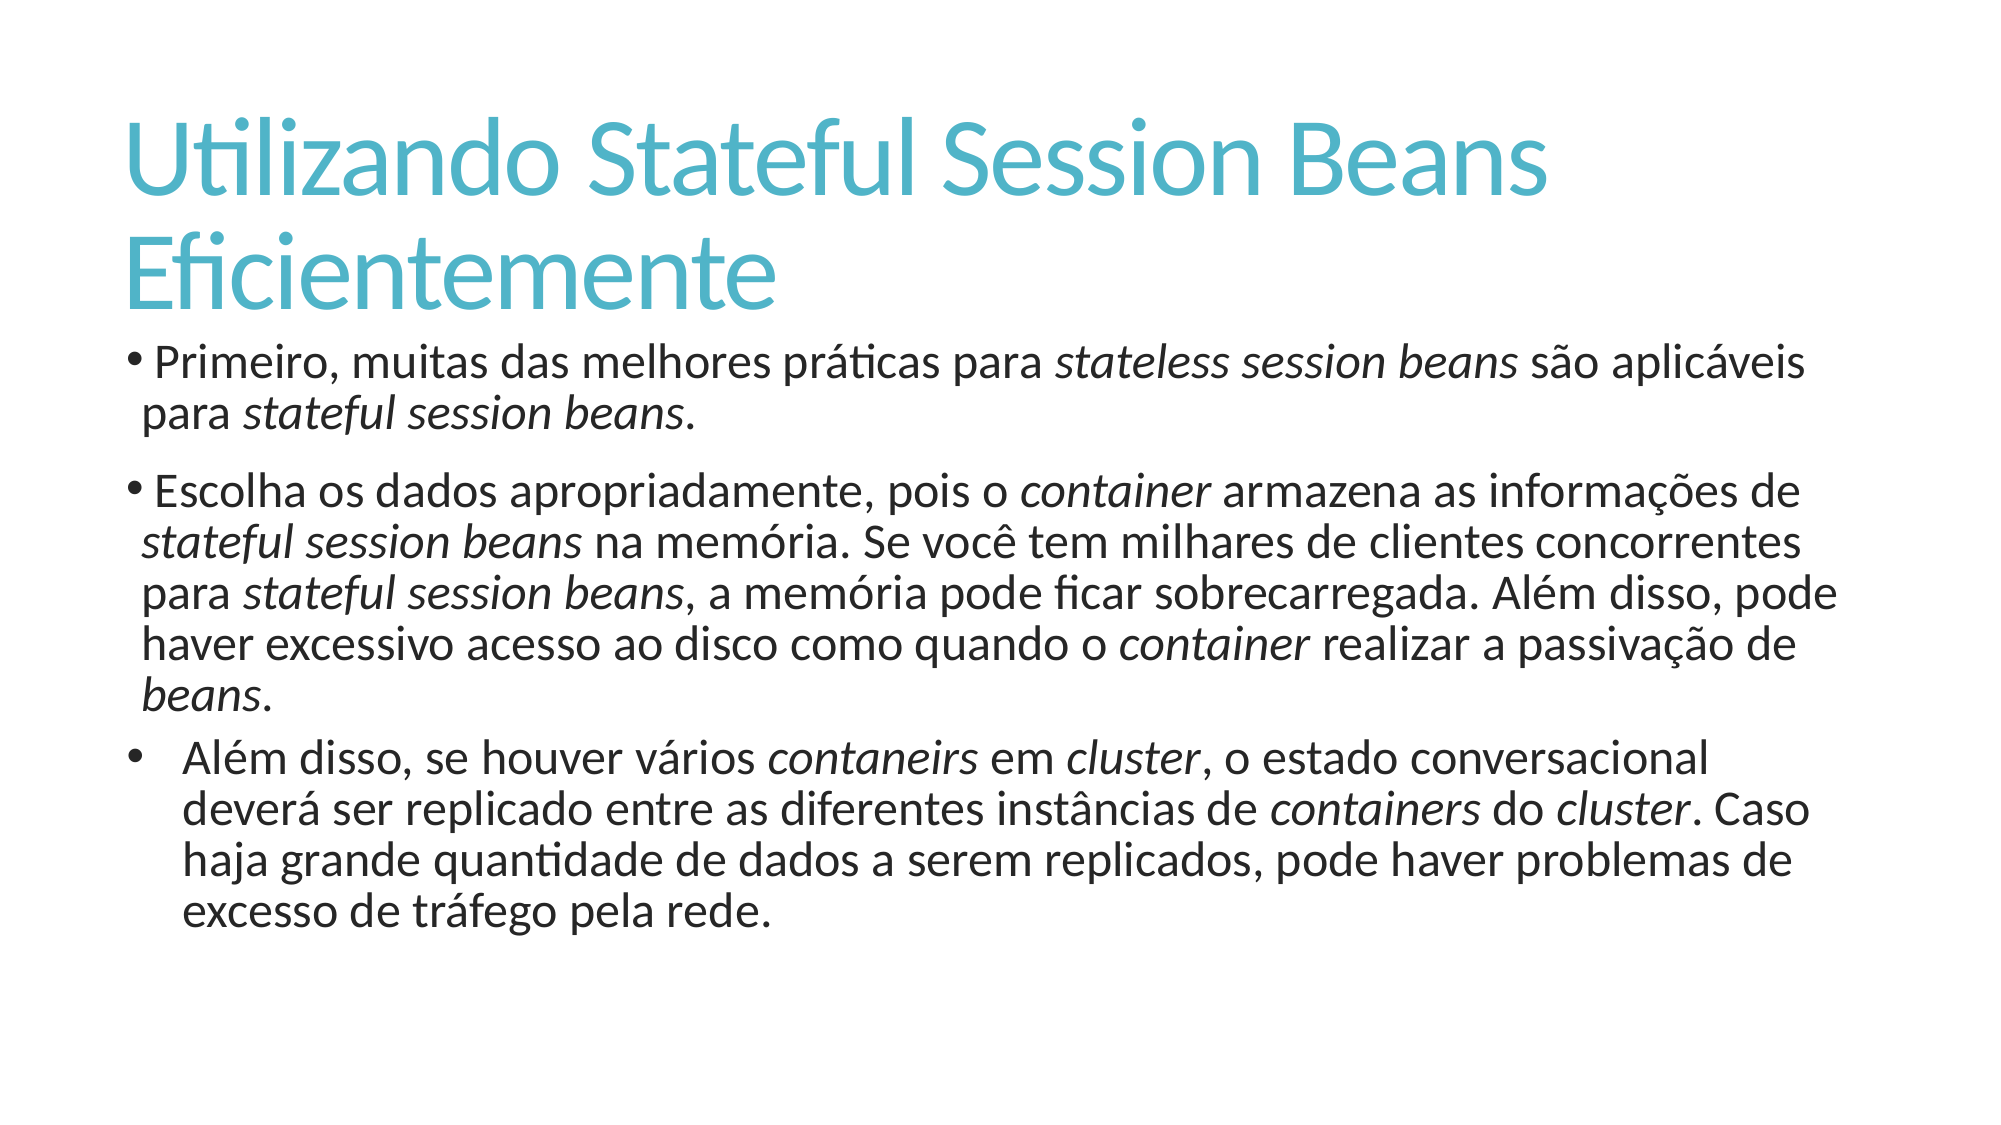

# Utilizando Stateful Session Beans Eficientemente
 Primeiro, muitas das melhores práticas para stateless session beans são aplicáveis para stateful session beans.
 Escolha os dados apropriadamente, pois o container armazena as informações de stateful session beans na memória. Se você tem milhares de clientes concorrentes para stateful session beans, a memória pode ficar sobrecarregada. Além disso, pode haver excessivo acesso ao disco como quando o container realizar a passivação de beans.
Além disso, se houver vários contaneirs em cluster, o estado conversacional deverá ser replicado entre as diferentes instâncias de containers do cluster. Caso haja grande quantidade de dados a serem replicados, pode haver problemas de excesso de tráfego pela rede.